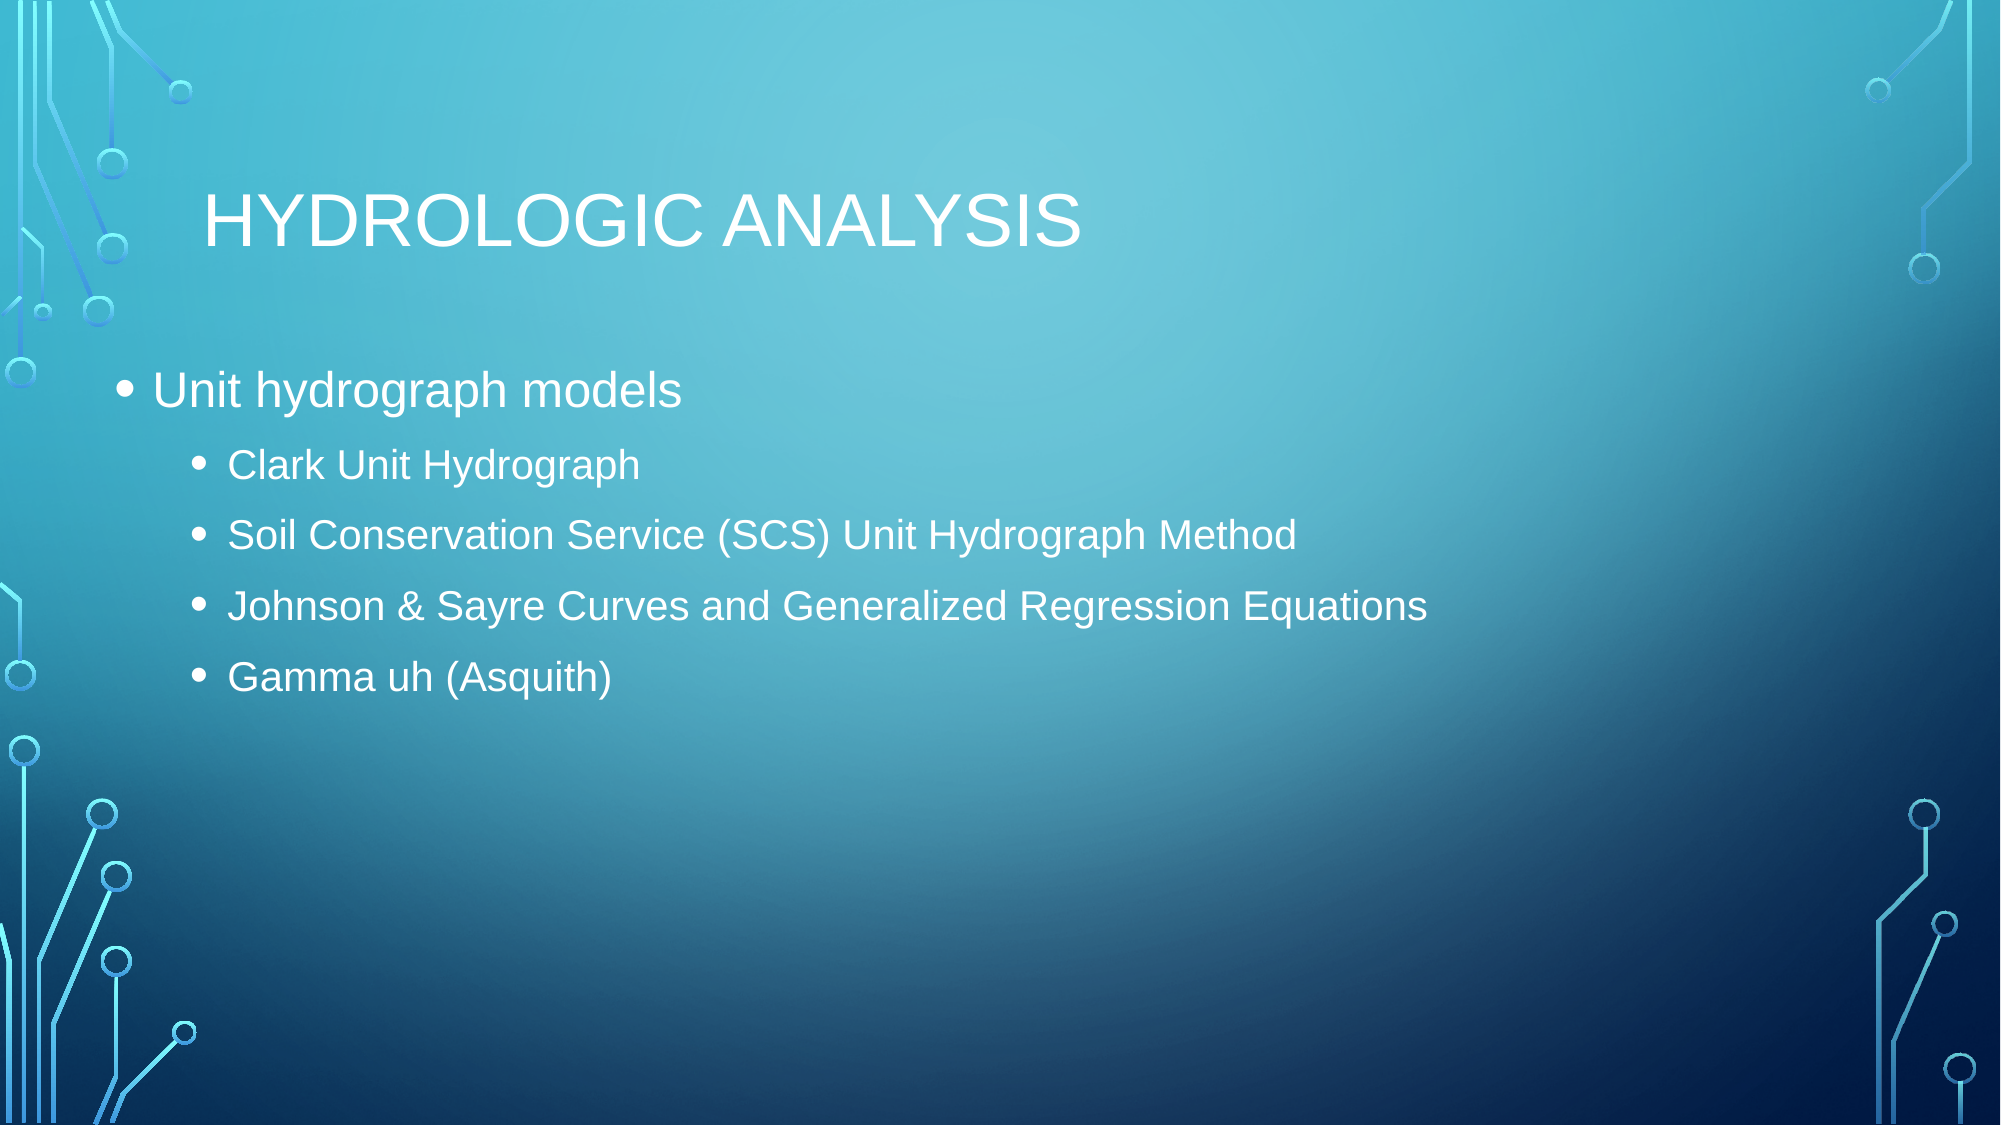

# Hydrologic Analysis
Unit hydrograph models
Clark Unit Hydrograph
Soil Conservation Service (SCS) Unit Hydrograph Method
Johnson & Sayre Curves and Generalized Regression Equations
Gamma uh (Asquith)